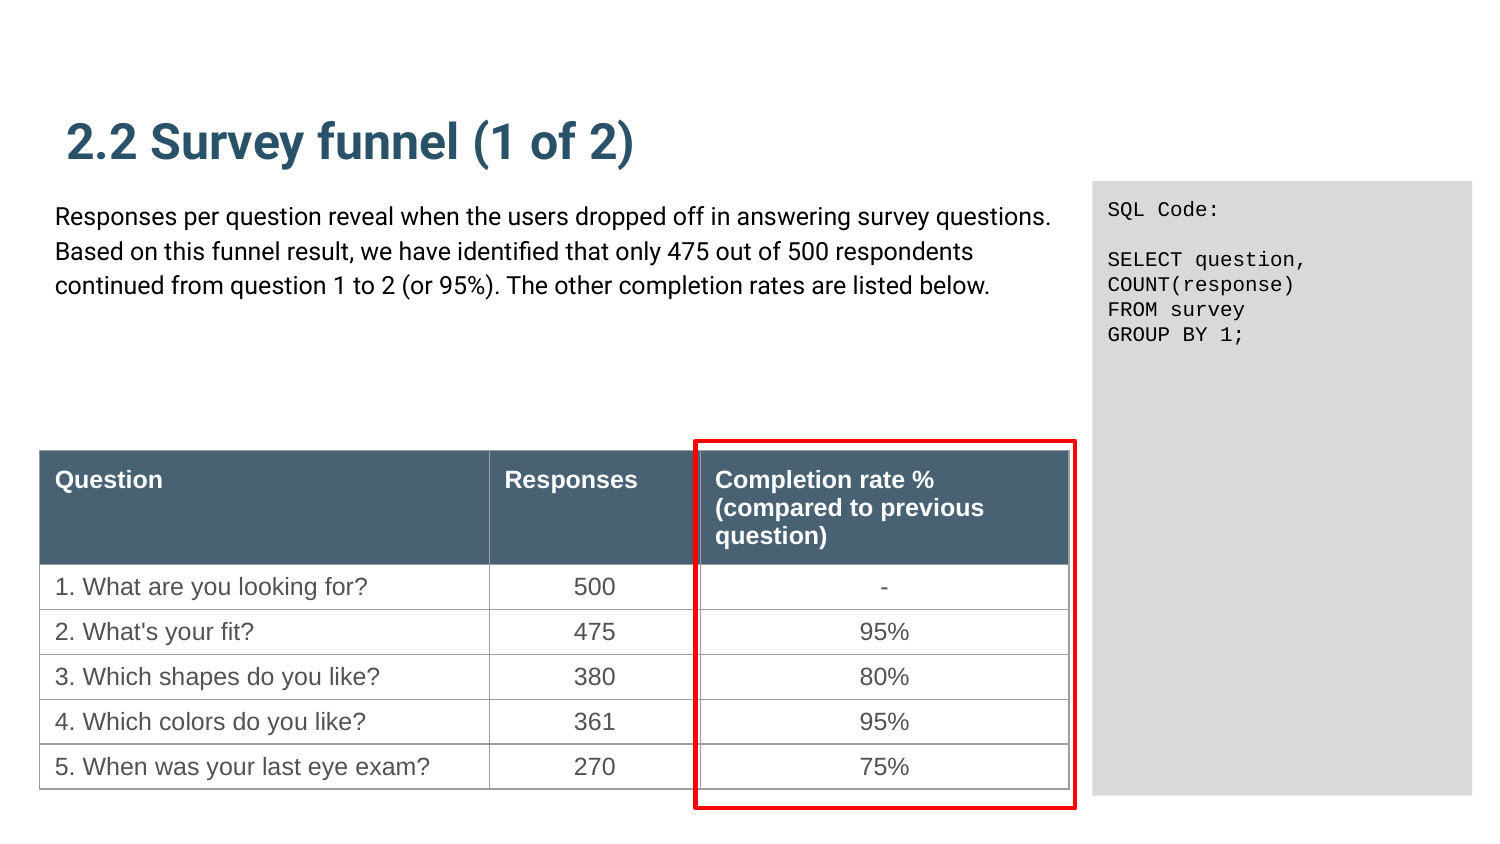

2.2 Survey funnel (1 of 2)
Responses per question reveal when the users dropped off in answering survey questions. Based on this funnel result, we have identified that only 475 out of 500 respondents continued from question 1 to 2 (or 95%). The other completion rates are listed below.
SQL Code:

SELECT question, COUNT(response)
FROM survey
GROUP BY 1;

| Question | Responses | Completion rate % (compared to previous question) |
| --- | --- | --- |
| 1. What are you looking for? | 500 | - |
| 2. What's your fit? | 475 | 95% |
| 3. Which shapes do you like? | 380 | 80% |
| 4. Which colors do you like? | 361 | 95% |
| 5. When was your last eye exam? | 270 | 75% |